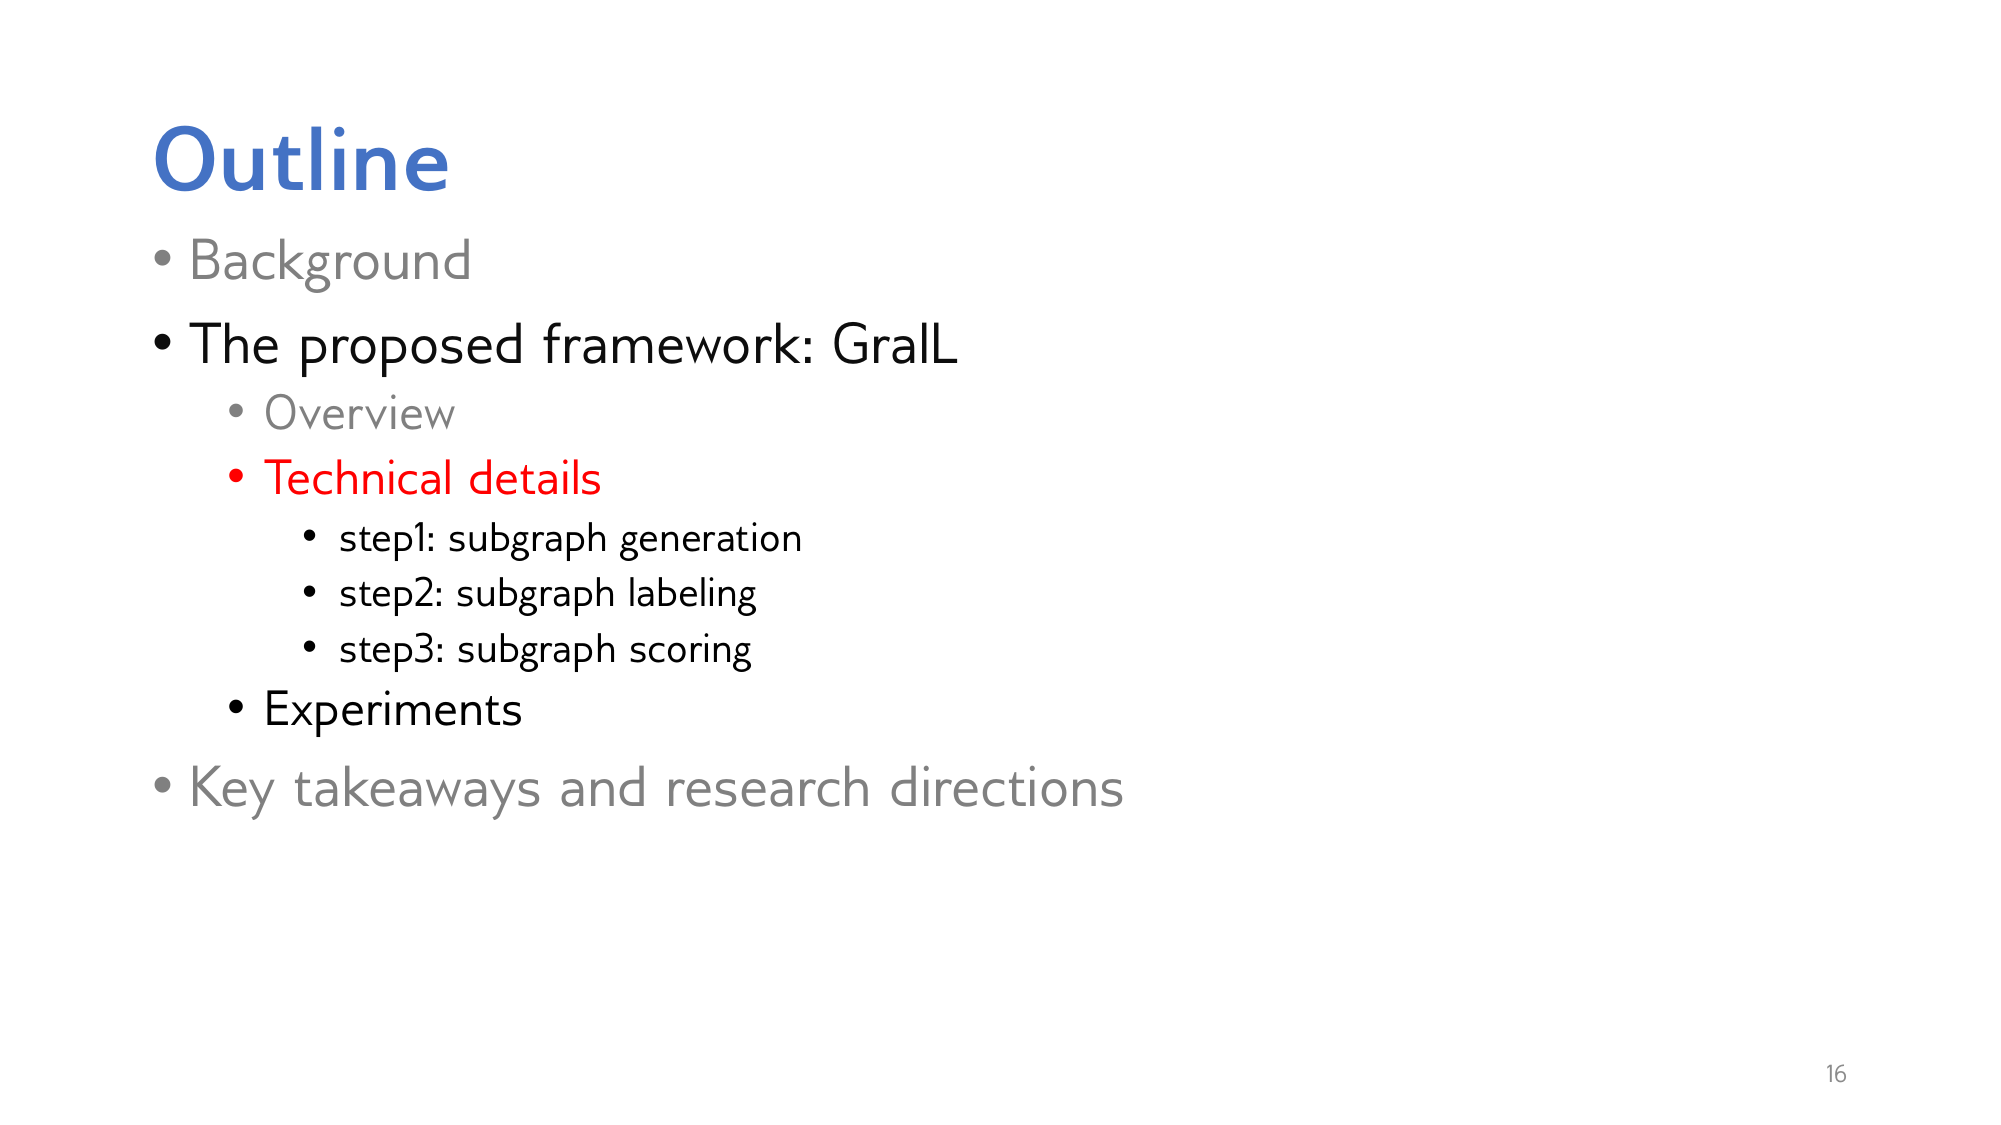

# Outline
Background
The proposed framework: GraIL
Overview
Technical details
step1: subgraph generation
step2: subgraph labeling
step3: subgraph scoring
Experiments
Key takeaways and research directions
16